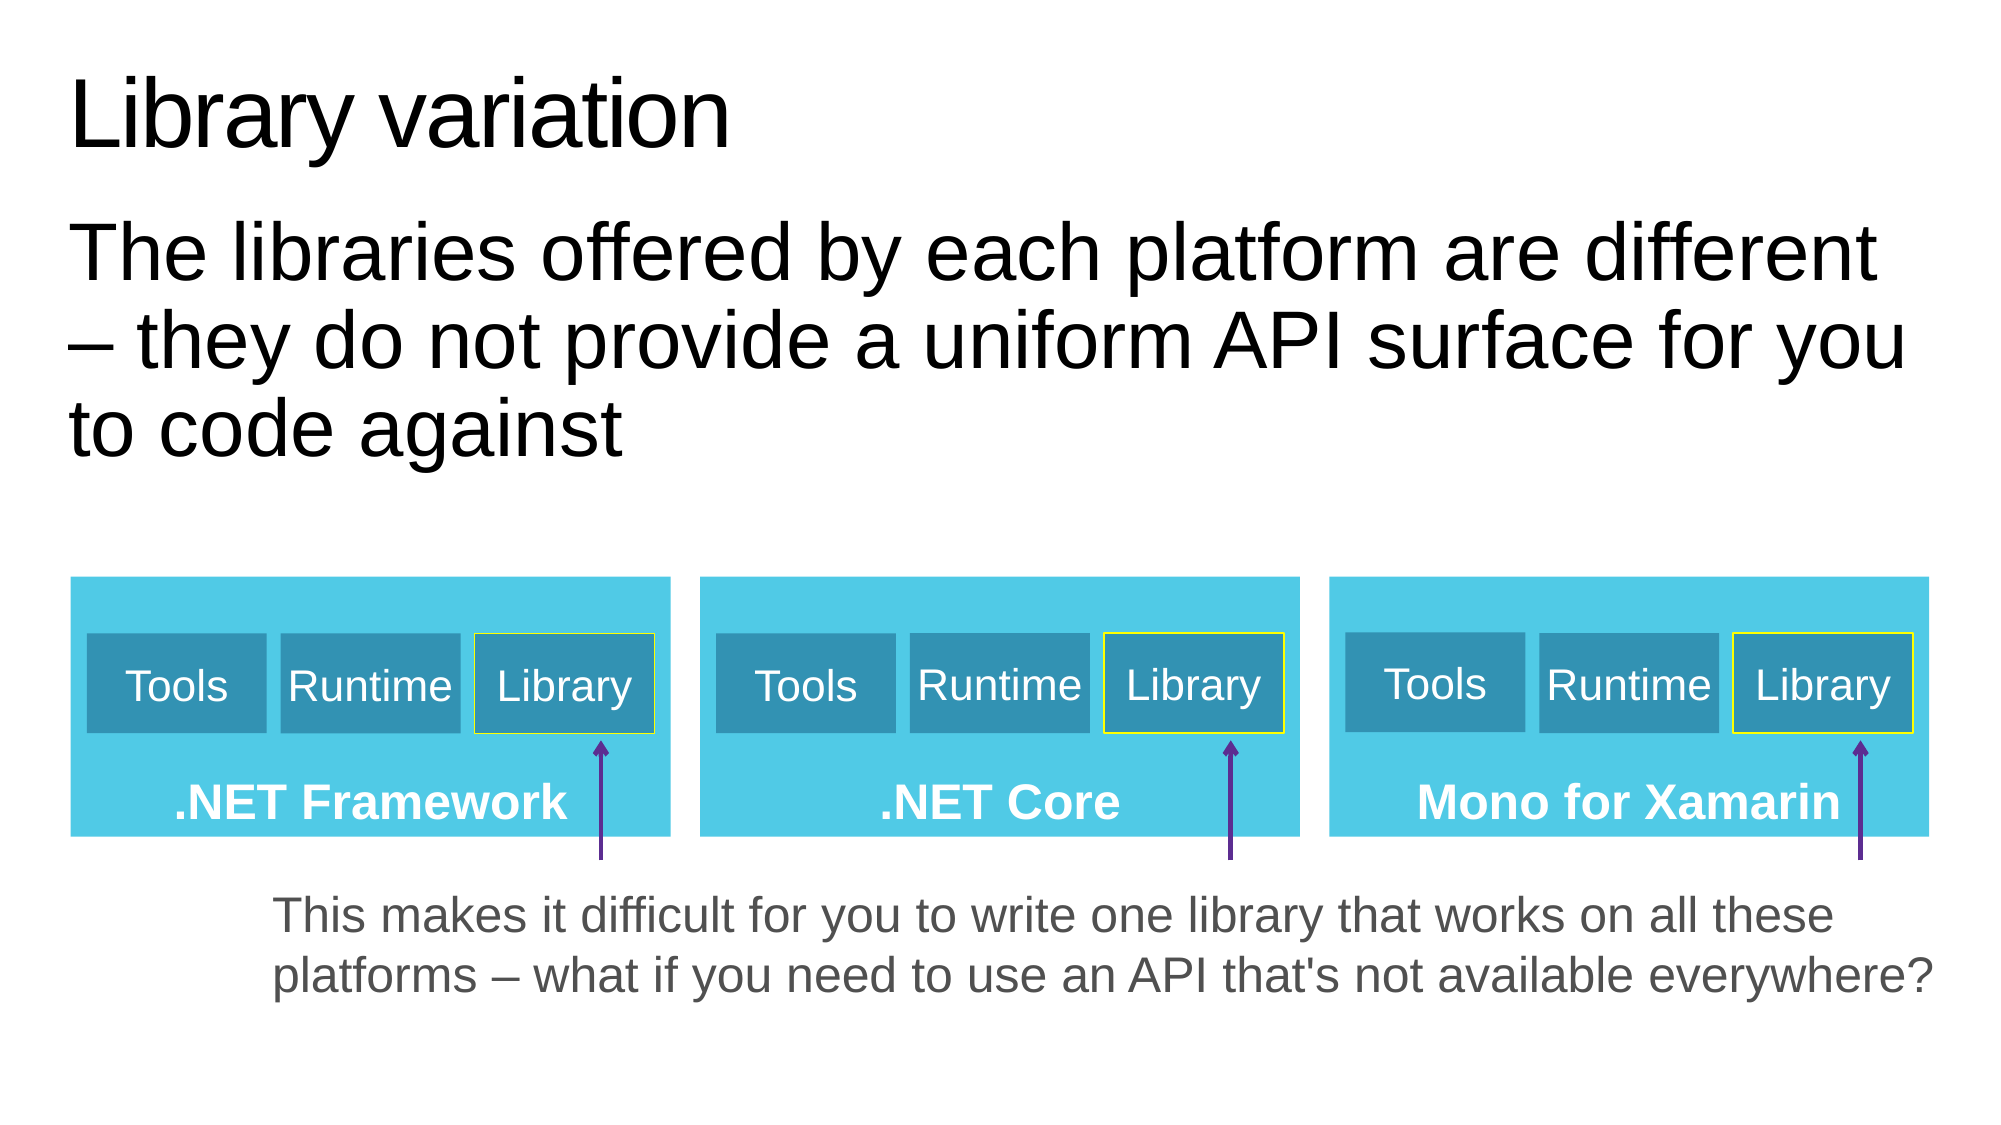

# Library variation
The libraries offered by each platform are different – they do not provide a uniform API surface for you to code against
.NET Framework
Tools
Runtime
Library
.NET Core
Runtime
Library
Tools
Mono for Xamarin
Tools
Runtime
Library
This makes it difficult for you to write one library that works on all these
platforms – what if you need to use an API that's not available everywhere?